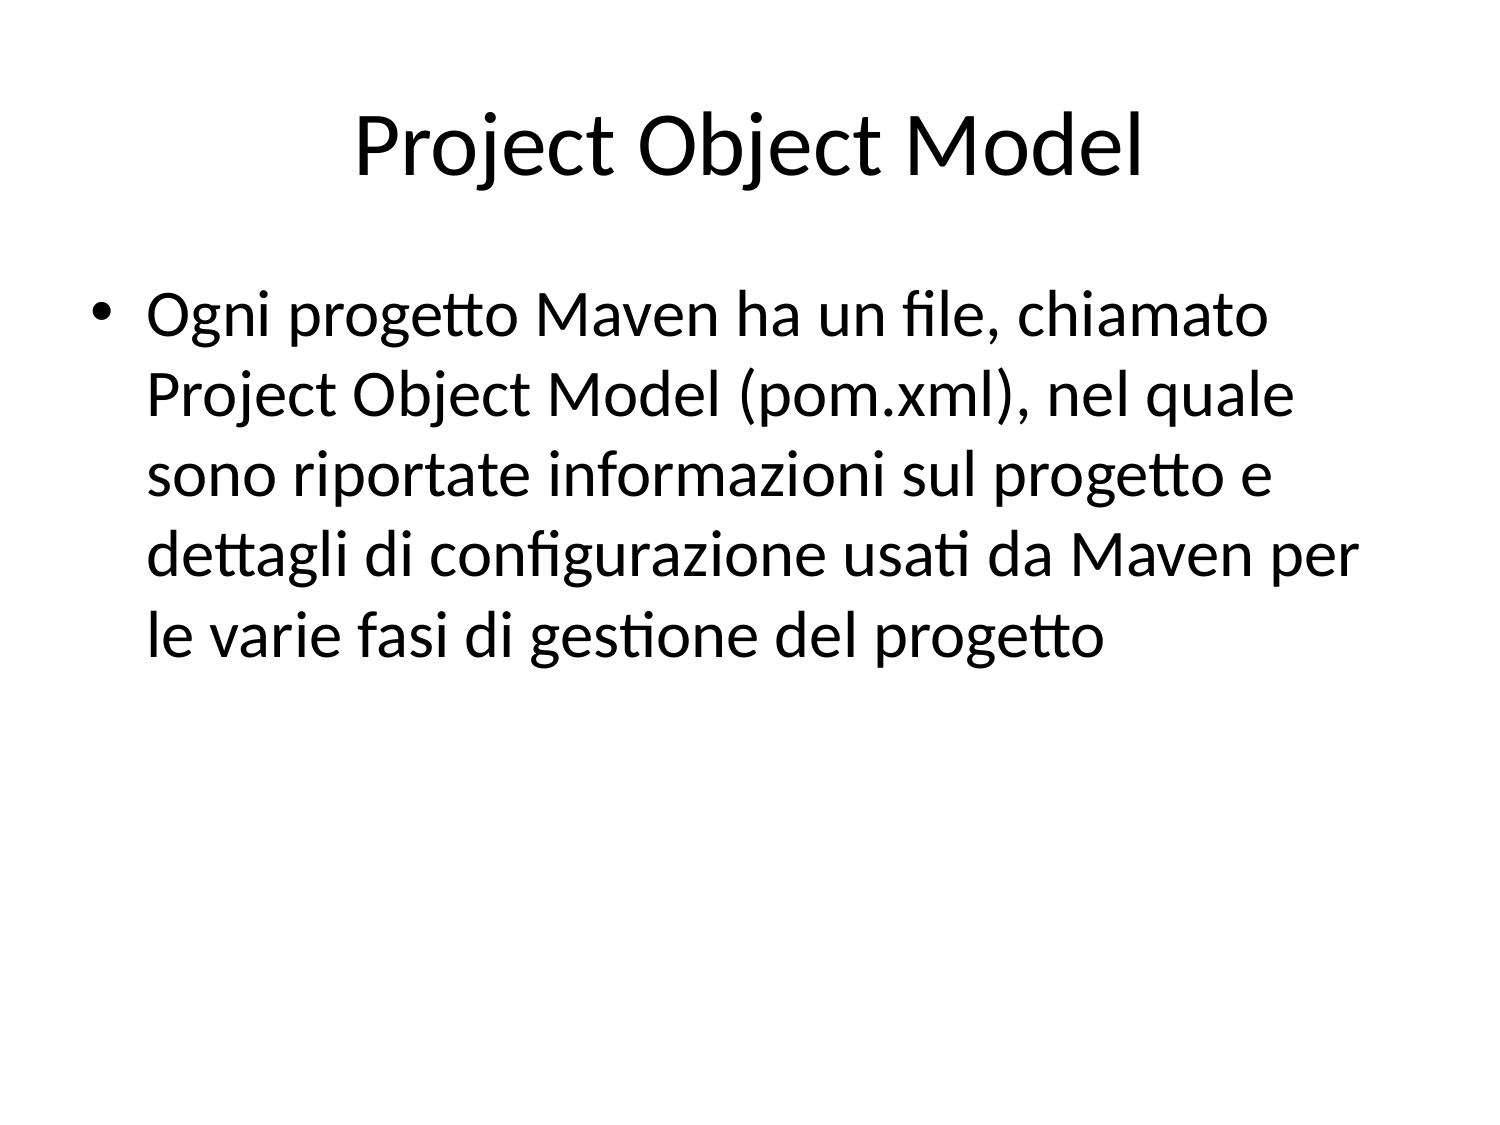

# Project Object Model
Ogni progetto Maven ha un file, chiamato Project Object Model (pom.xml), nel quale sono riportate informazioni sul progetto e dettagli di configurazione usati da Maven per le varie fasi di gestione del progetto